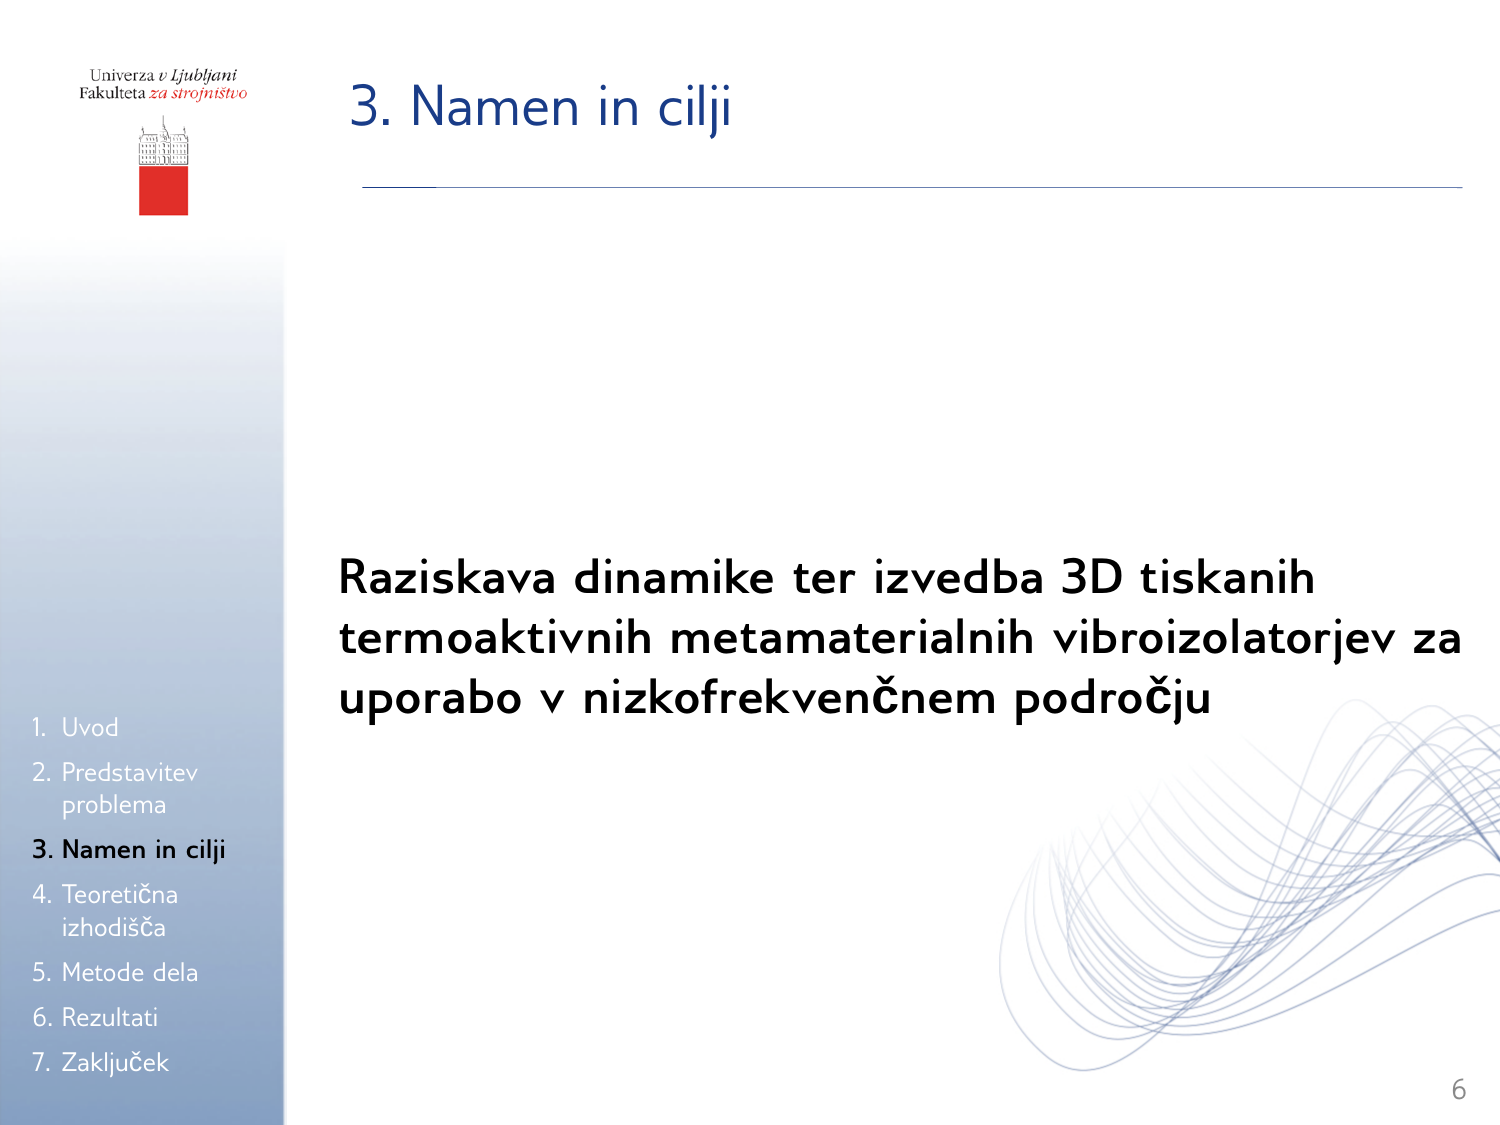

3. Namen in cilji
Raziskava dinamike ter izvedba 3D tiskanih termoaktivnih metamaterialnih vibroizolatorjev za uporabo v nizkofrekvenčnem področju
Uvod
Predstavitev problema
Namen in cilji
Teoretična izhodišča
Metode dela
Rezultati
Zaključek

6